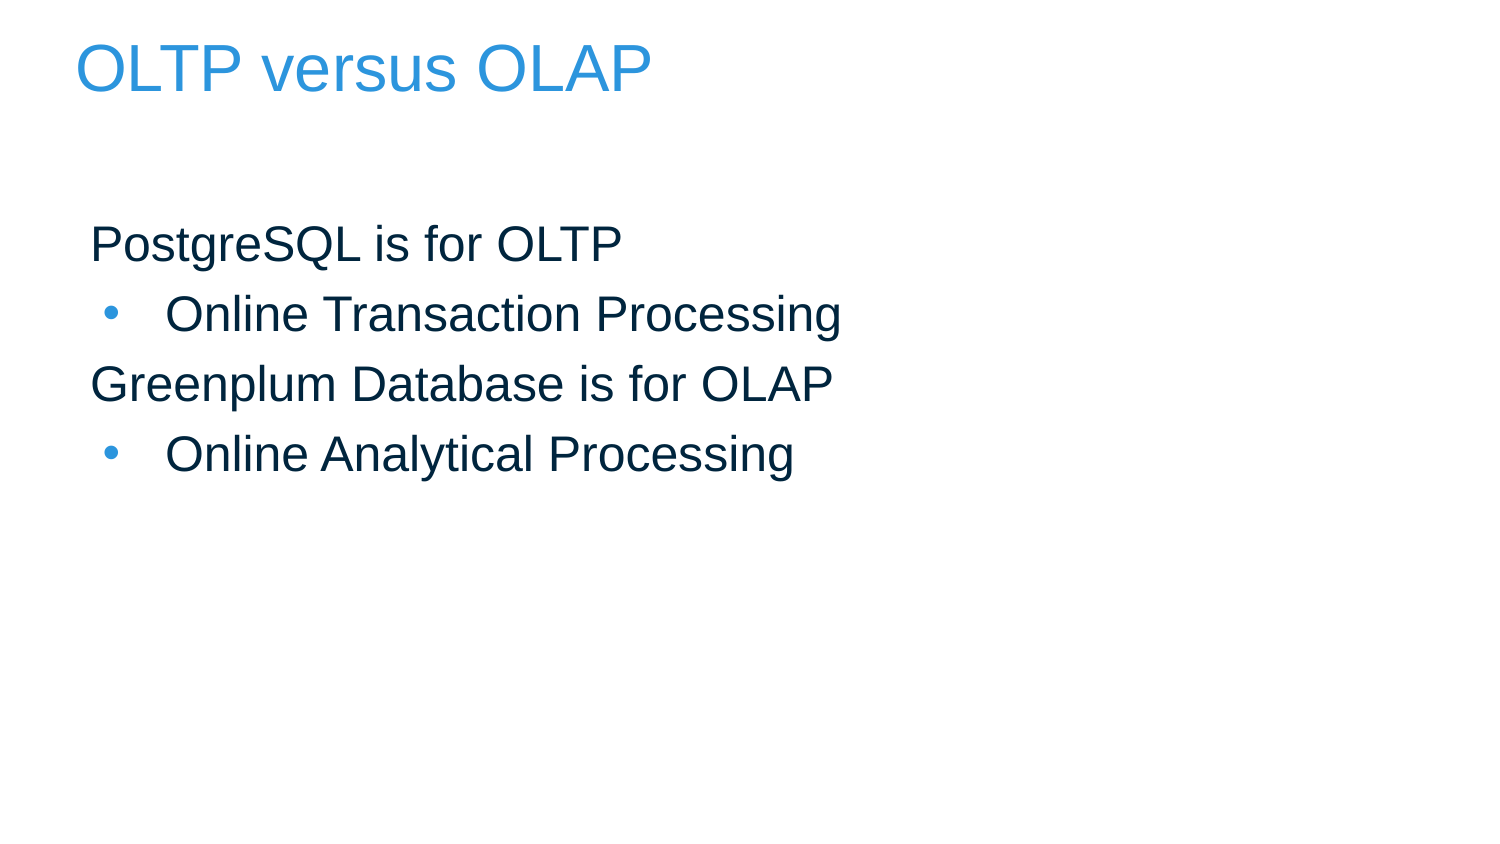

# OLTP versus OLAP
PostgreSQL is for OLTP
Online Transaction Processing
Greenplum Database is for OLAP
Online Analytical Processing